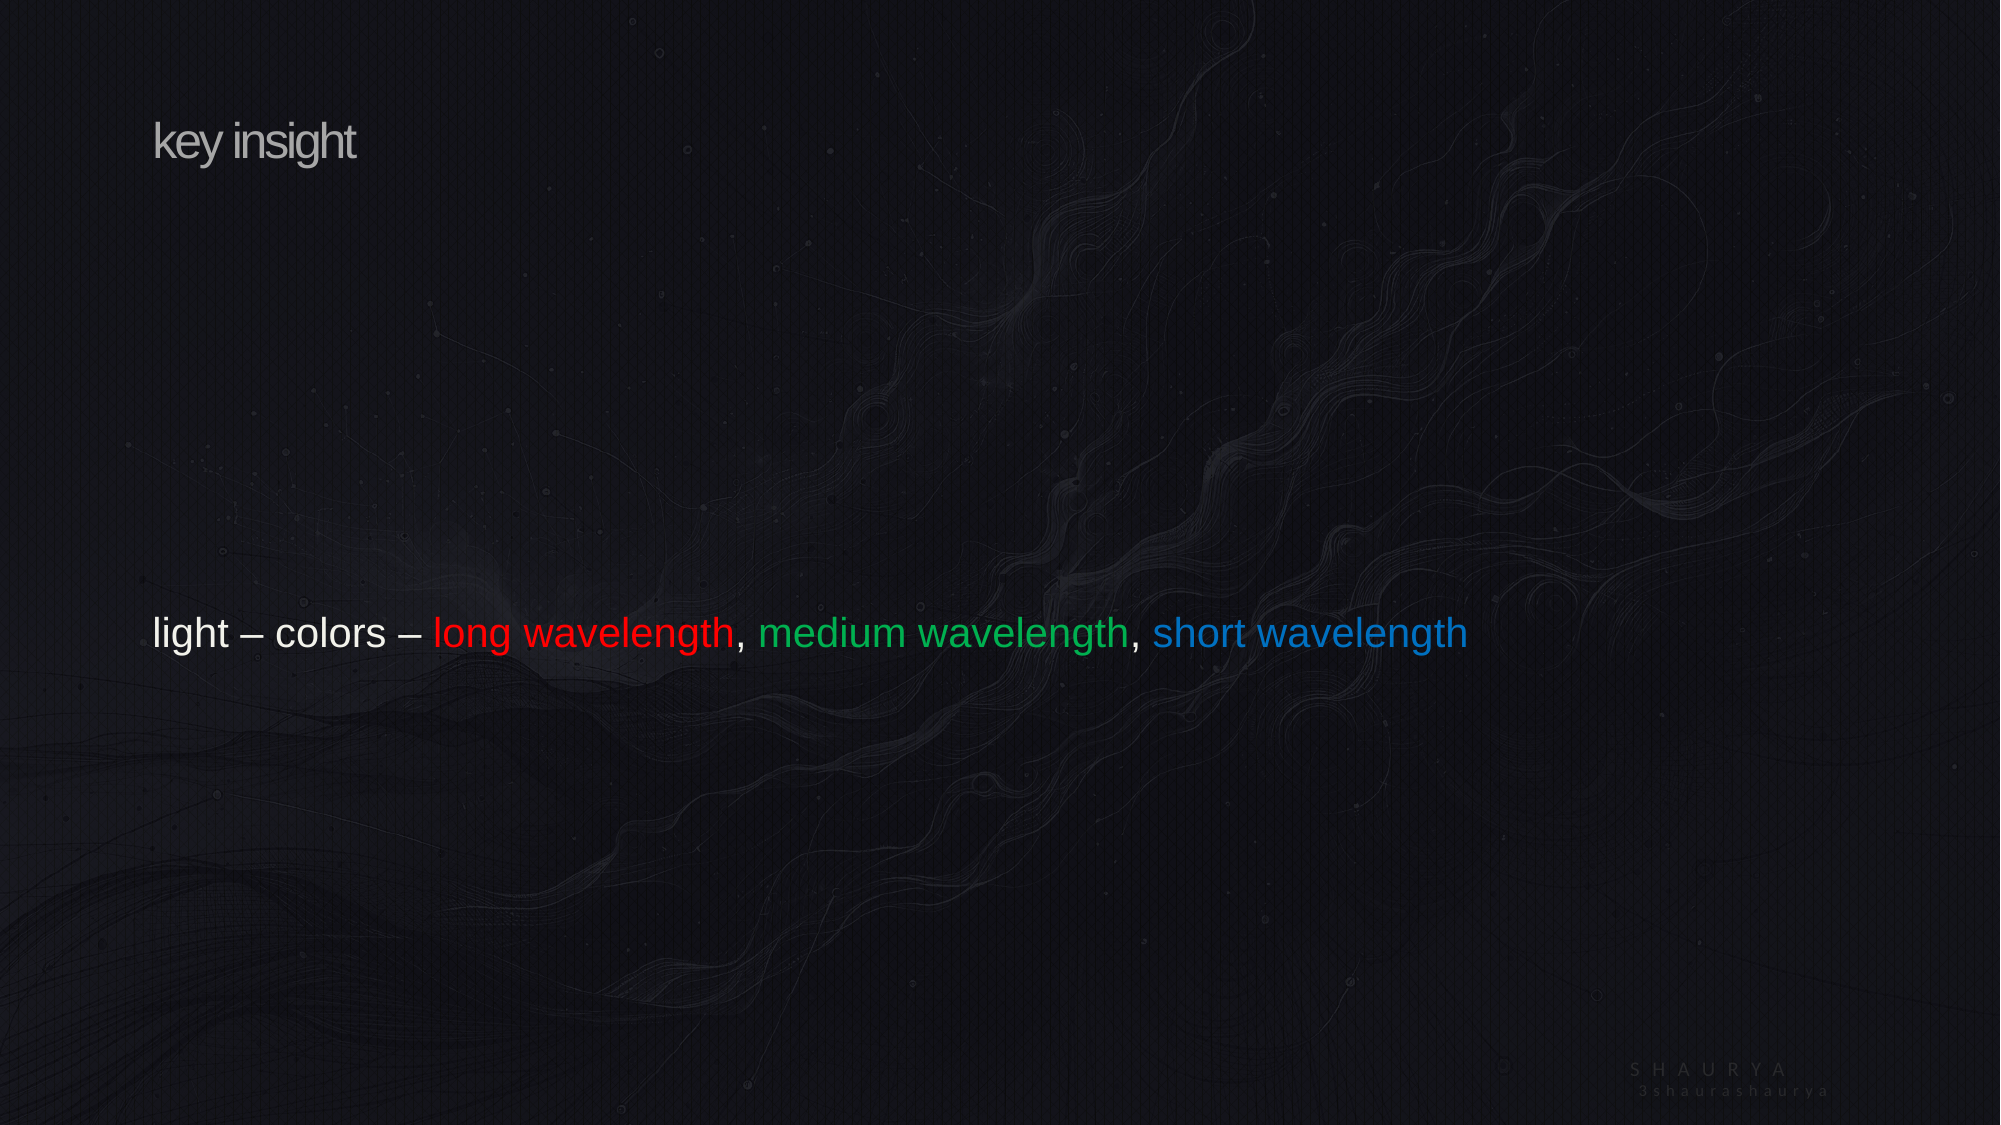

# key insight
light – colors – long wavelength, medium wavelength, short wavelength